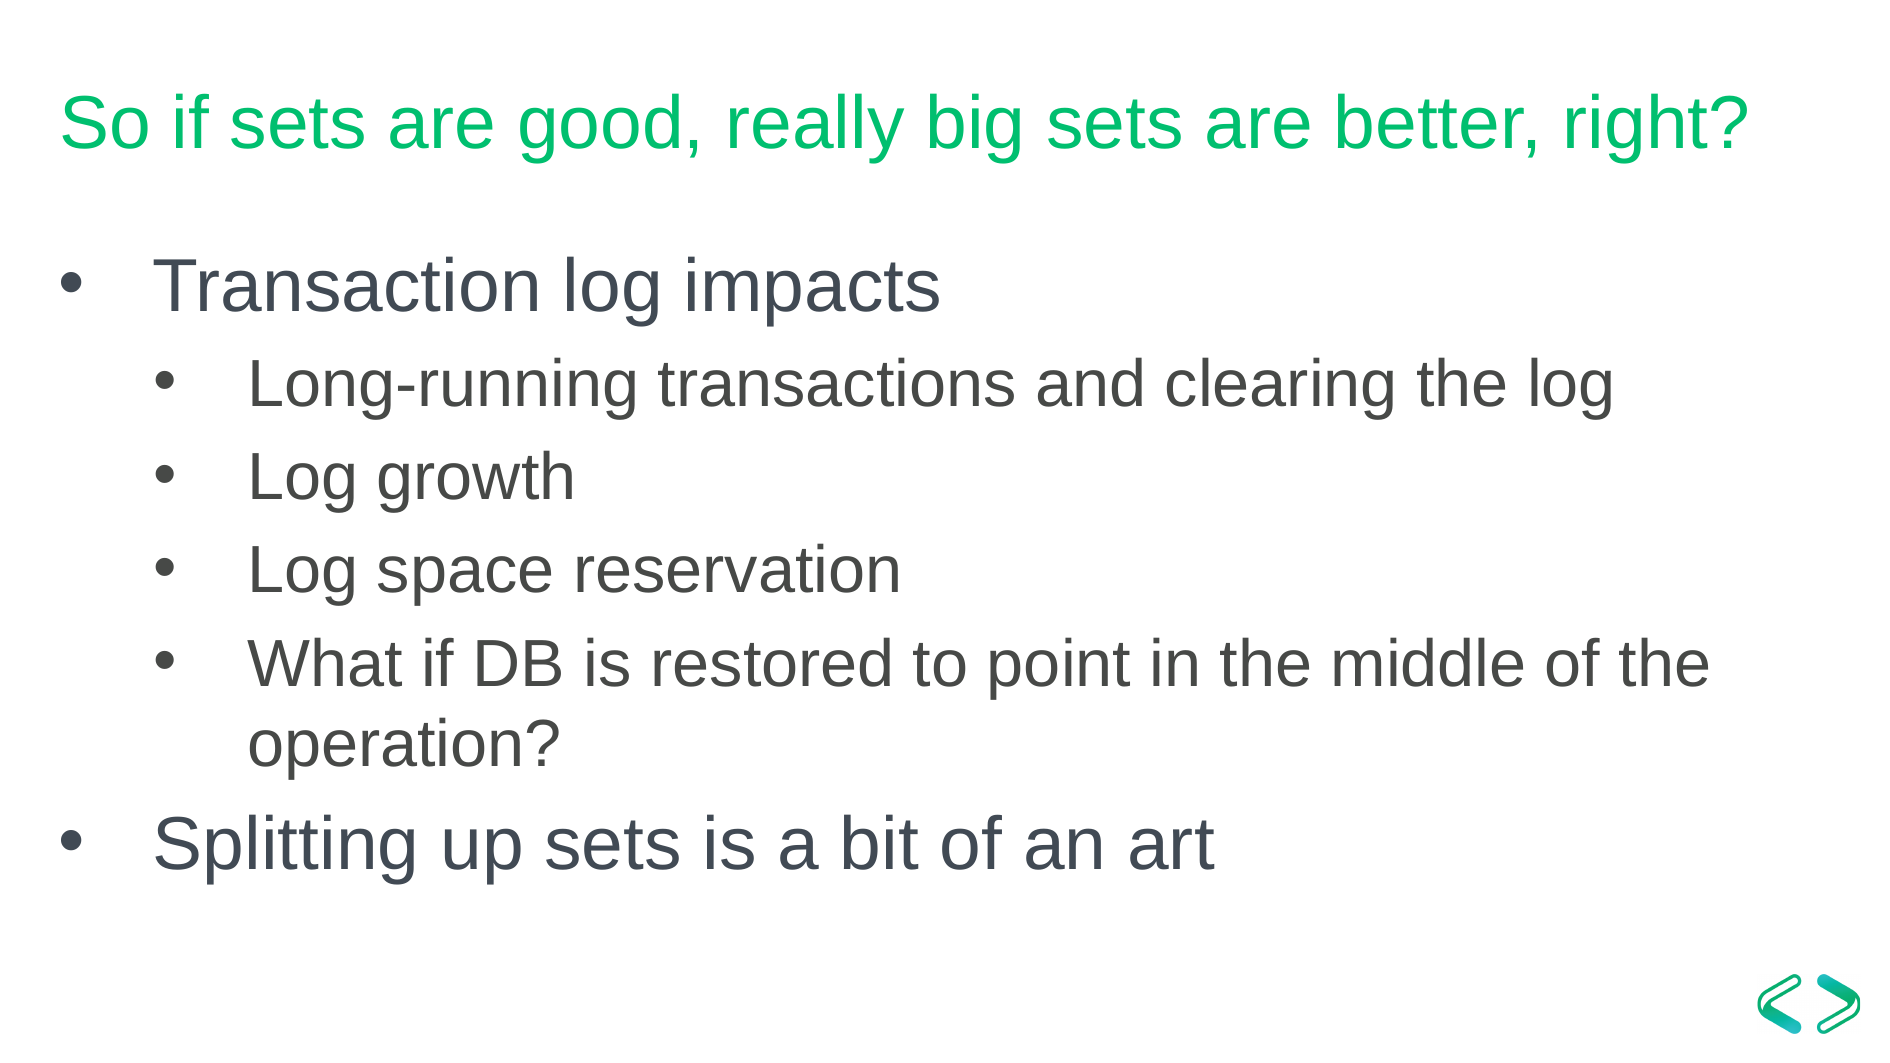

# So if sets are good, really big sets are better, right?
Transaction log impacts
Long-running transactions and clearing the log
Log growth
Log space reservation
What if DB is restored to point in the middle of the operation?
Splitting up sets is a bit of an art